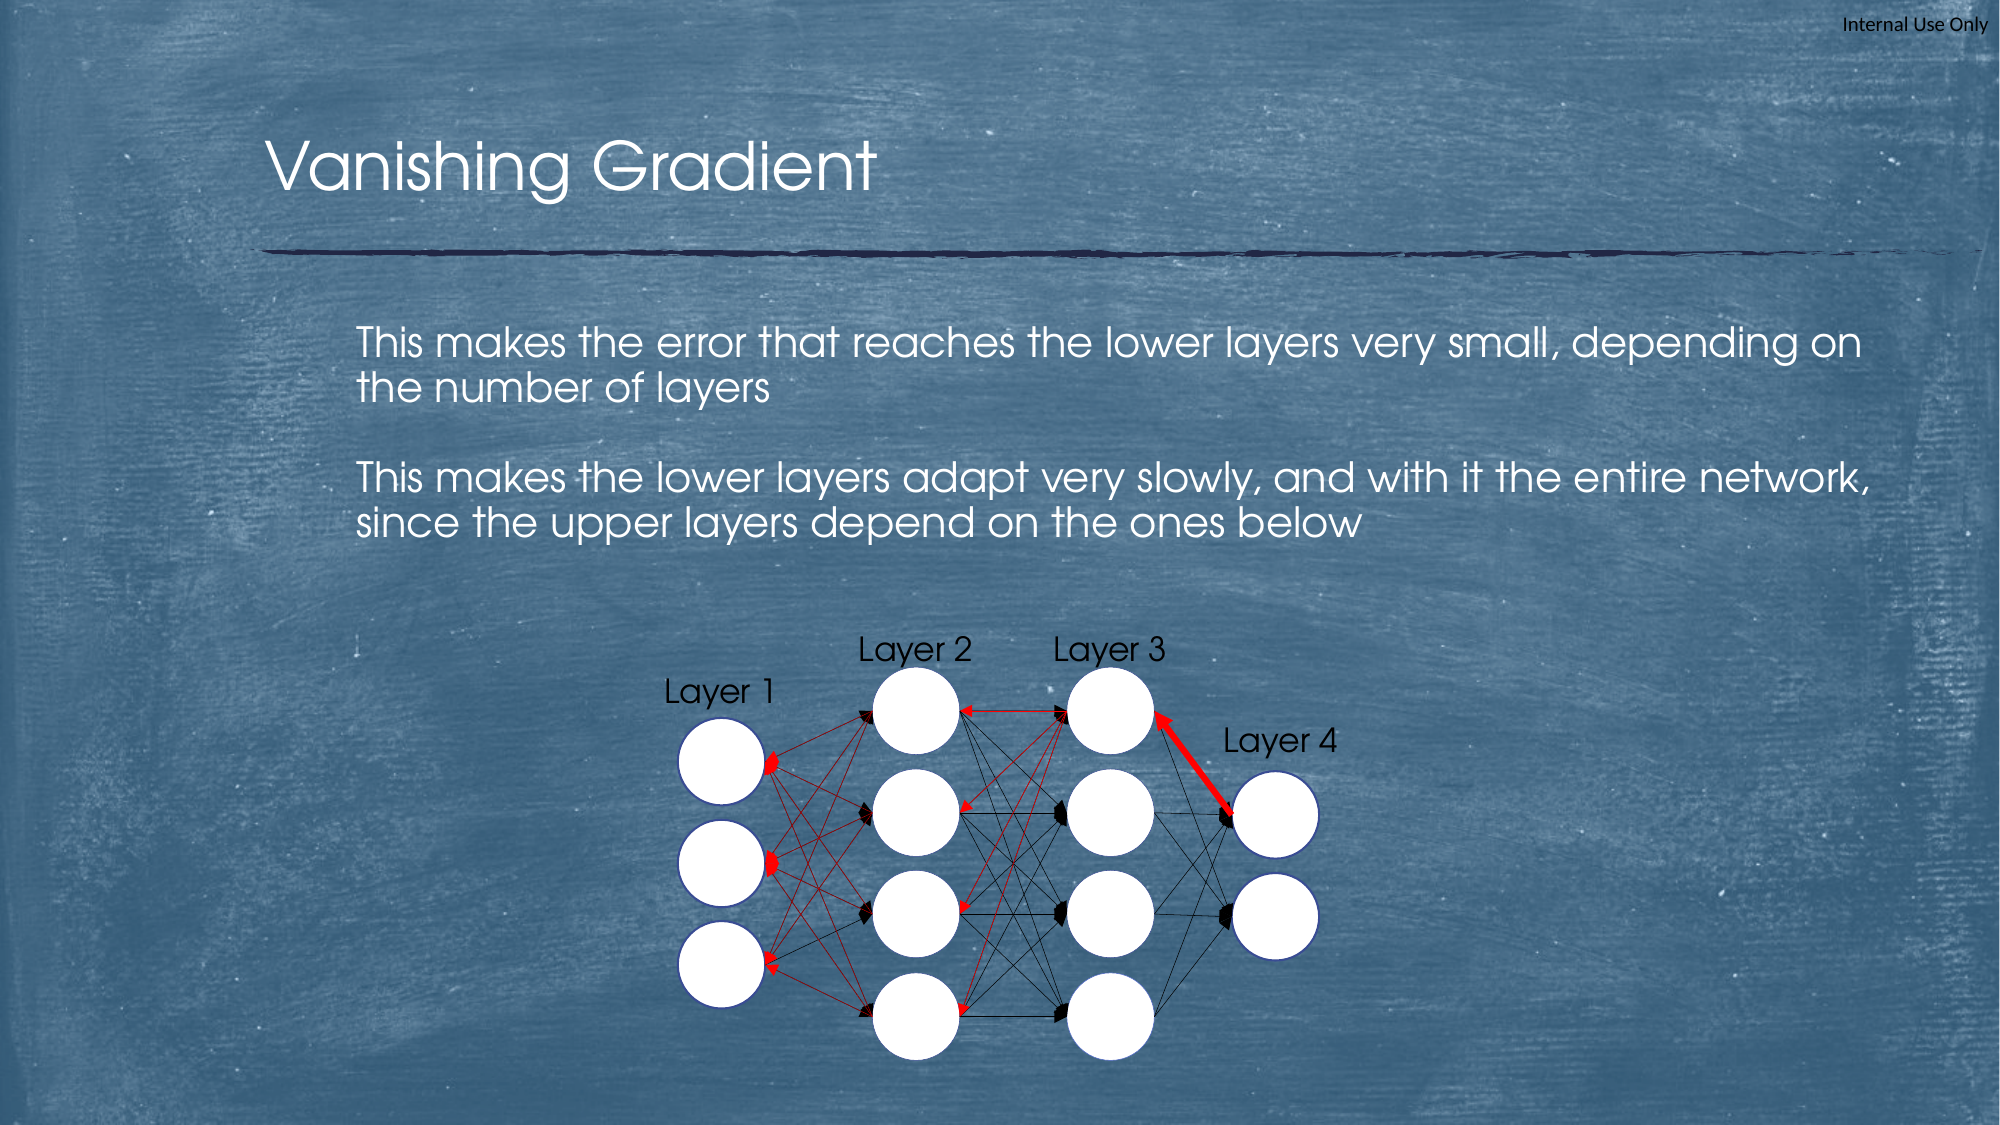

# Vanishing Gradient

This makes the error that reaches the lower layers very small, depending on the number of layers

This makes the lower layers adapt very slowly, and with it the entire network, since the upper layers depend on the ones below
Layer 3
Layer 2
Layer 1

Layer 4